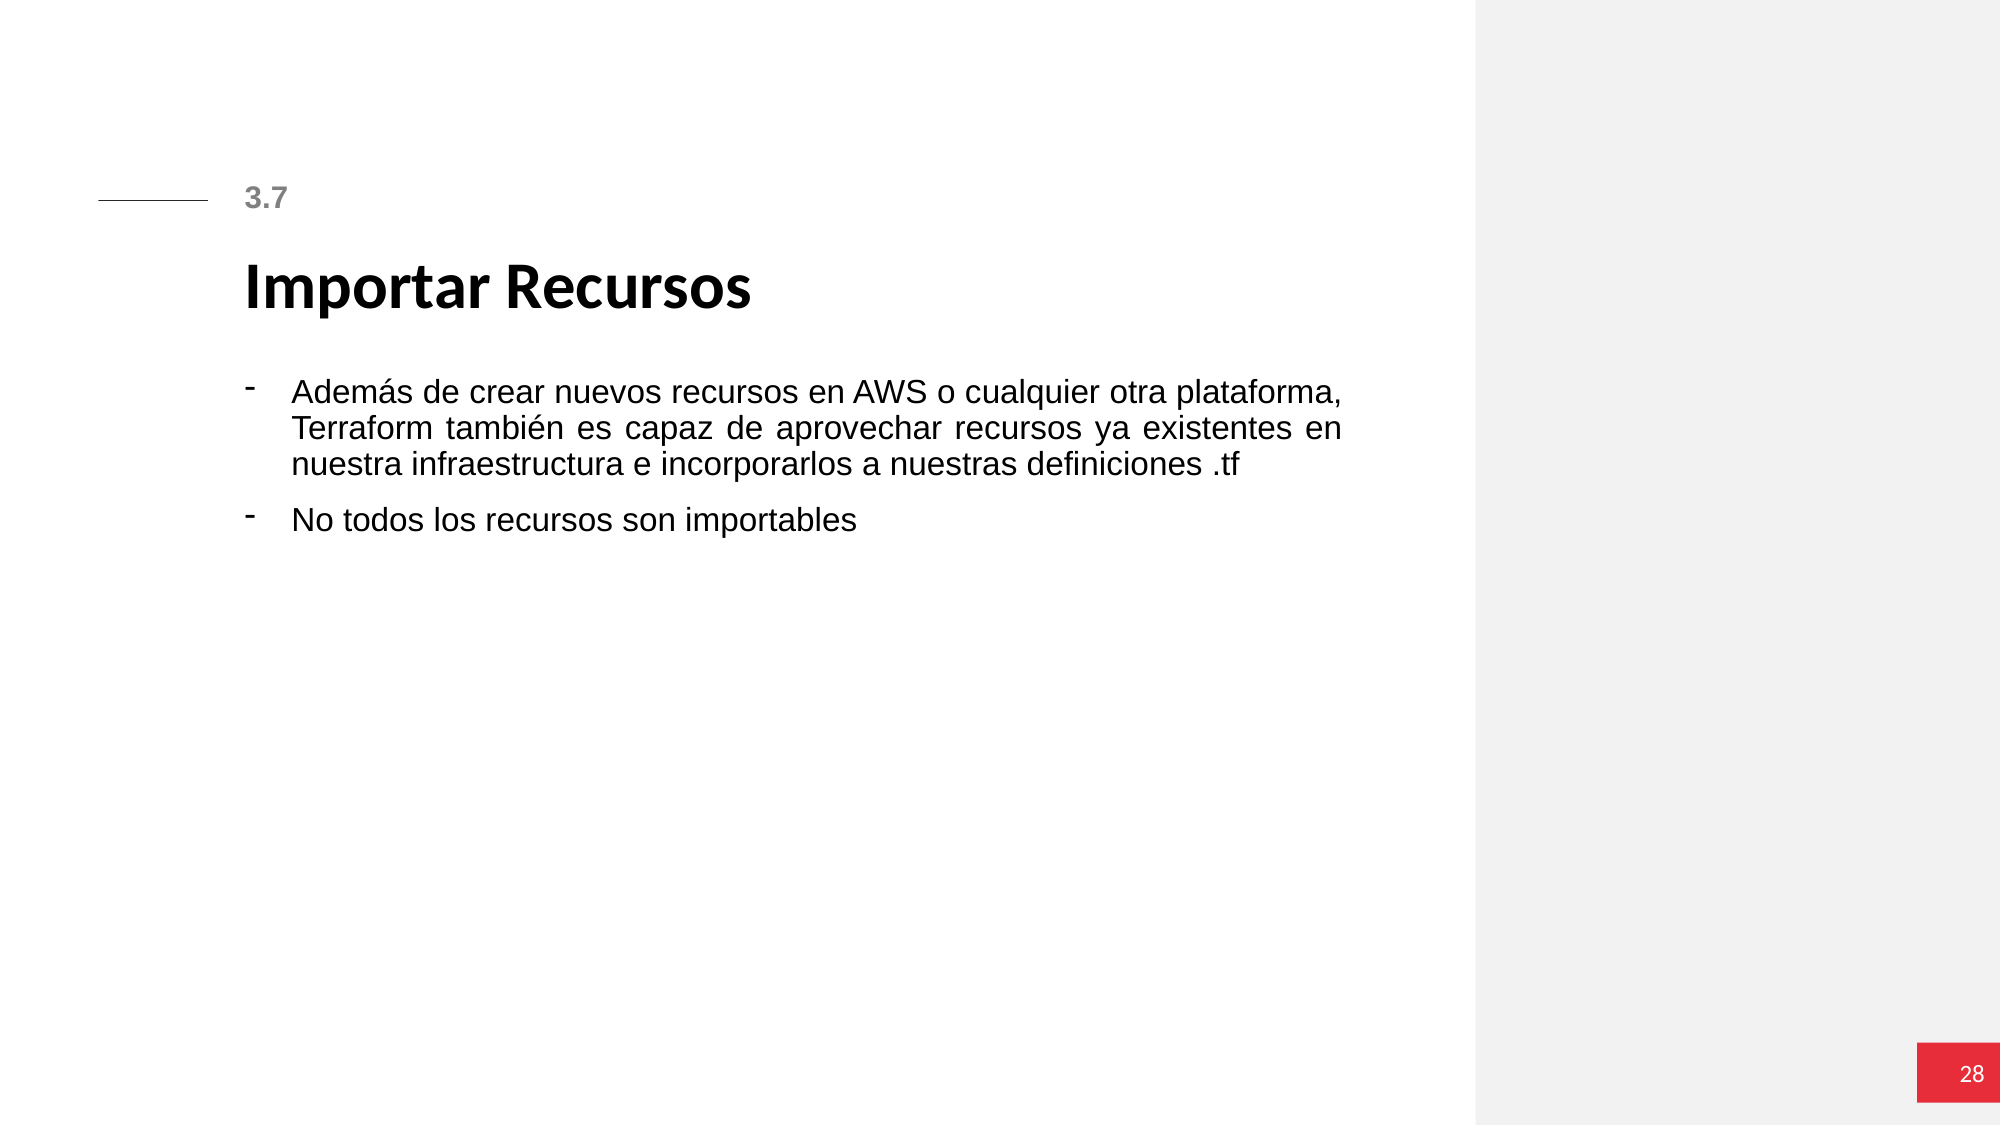

3.7
# Importar Recursos
Además de crear nuevos recursos en AWS o cualquier otra plataforma, Terraform también es capaz de aprovechar recursos ya existentes en nuestra infraestructura e incorporarlos a nuestras definiciones .tf
No todos los recursos son importables

28